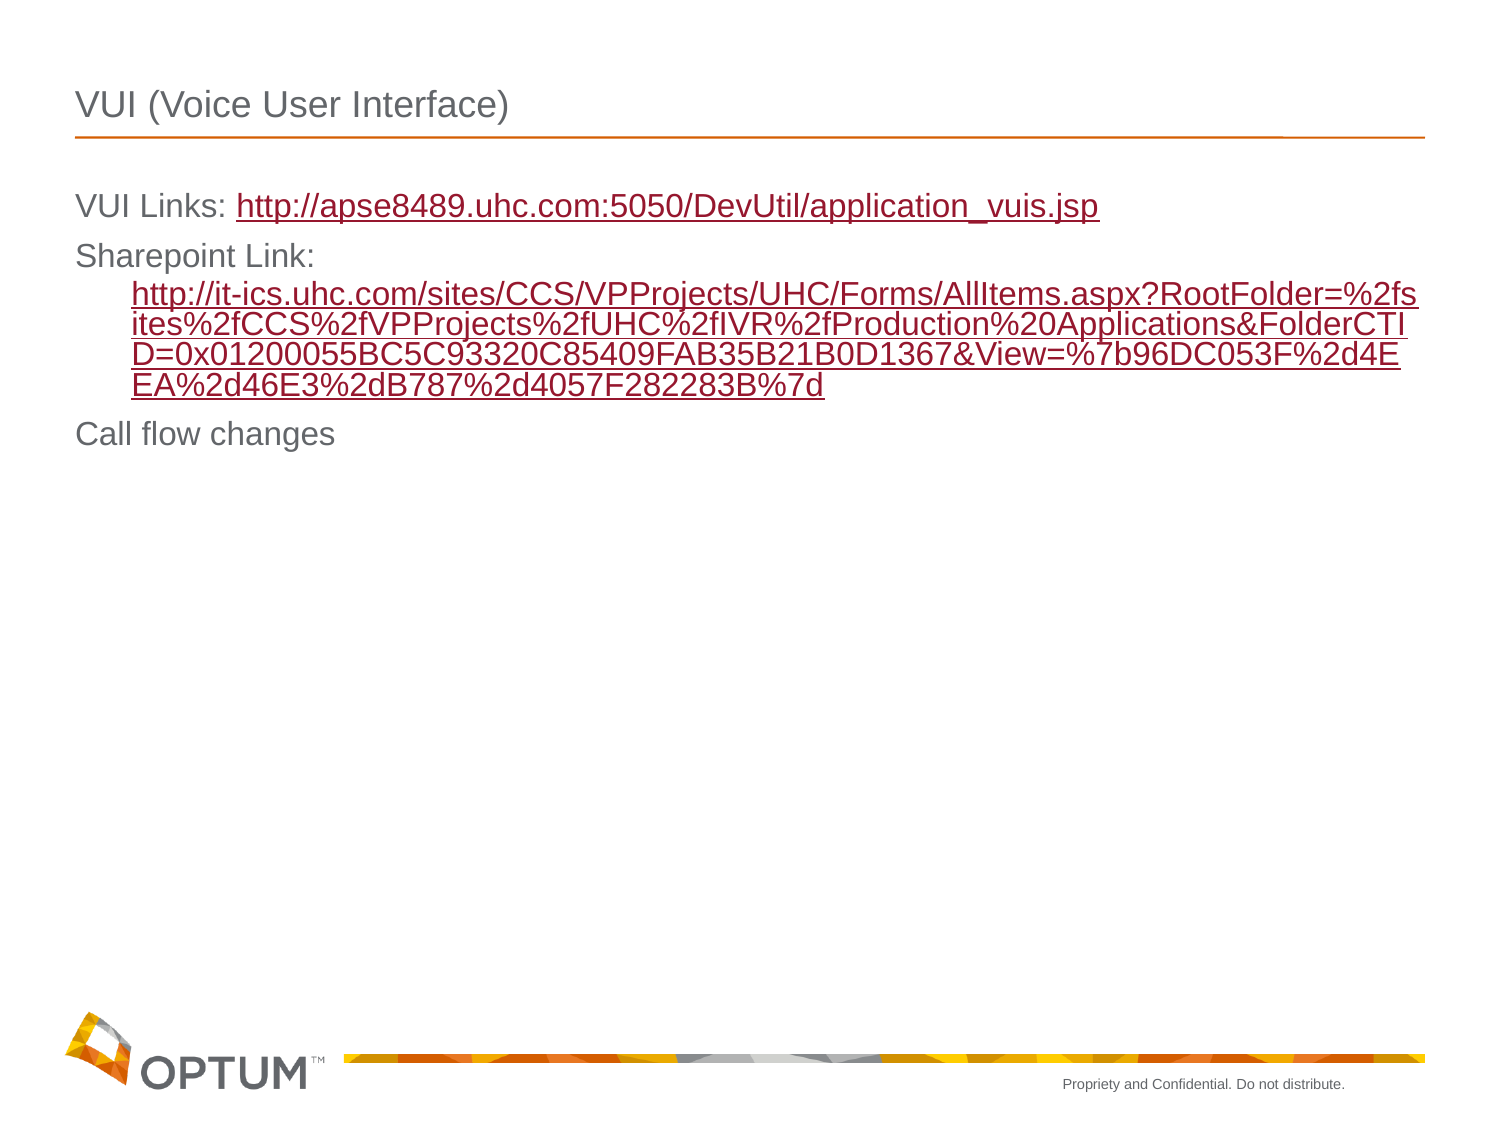

# VUI (Voice User Interface)
VUI Links: http://apse8489.uhc.com:5050/DevUtil/application_vuis.jsp
Sharepoint Link:  http://it-ics.uhc.com/sites/CCS/VPProjects/UHC/Forms/AllItems.aspx?RootFolder=%2fsites%2fCCS%2fVPProjects%2fUHC%2fIVR%2fProduction%20Applications&FolderCTID=0x01200055BC5C93320C85409FAB35B21B0D1367&View=%7b96DC053F%2d4EEA%2d46E3%2dB787%2d4057F282283B%7d
Call flow changes